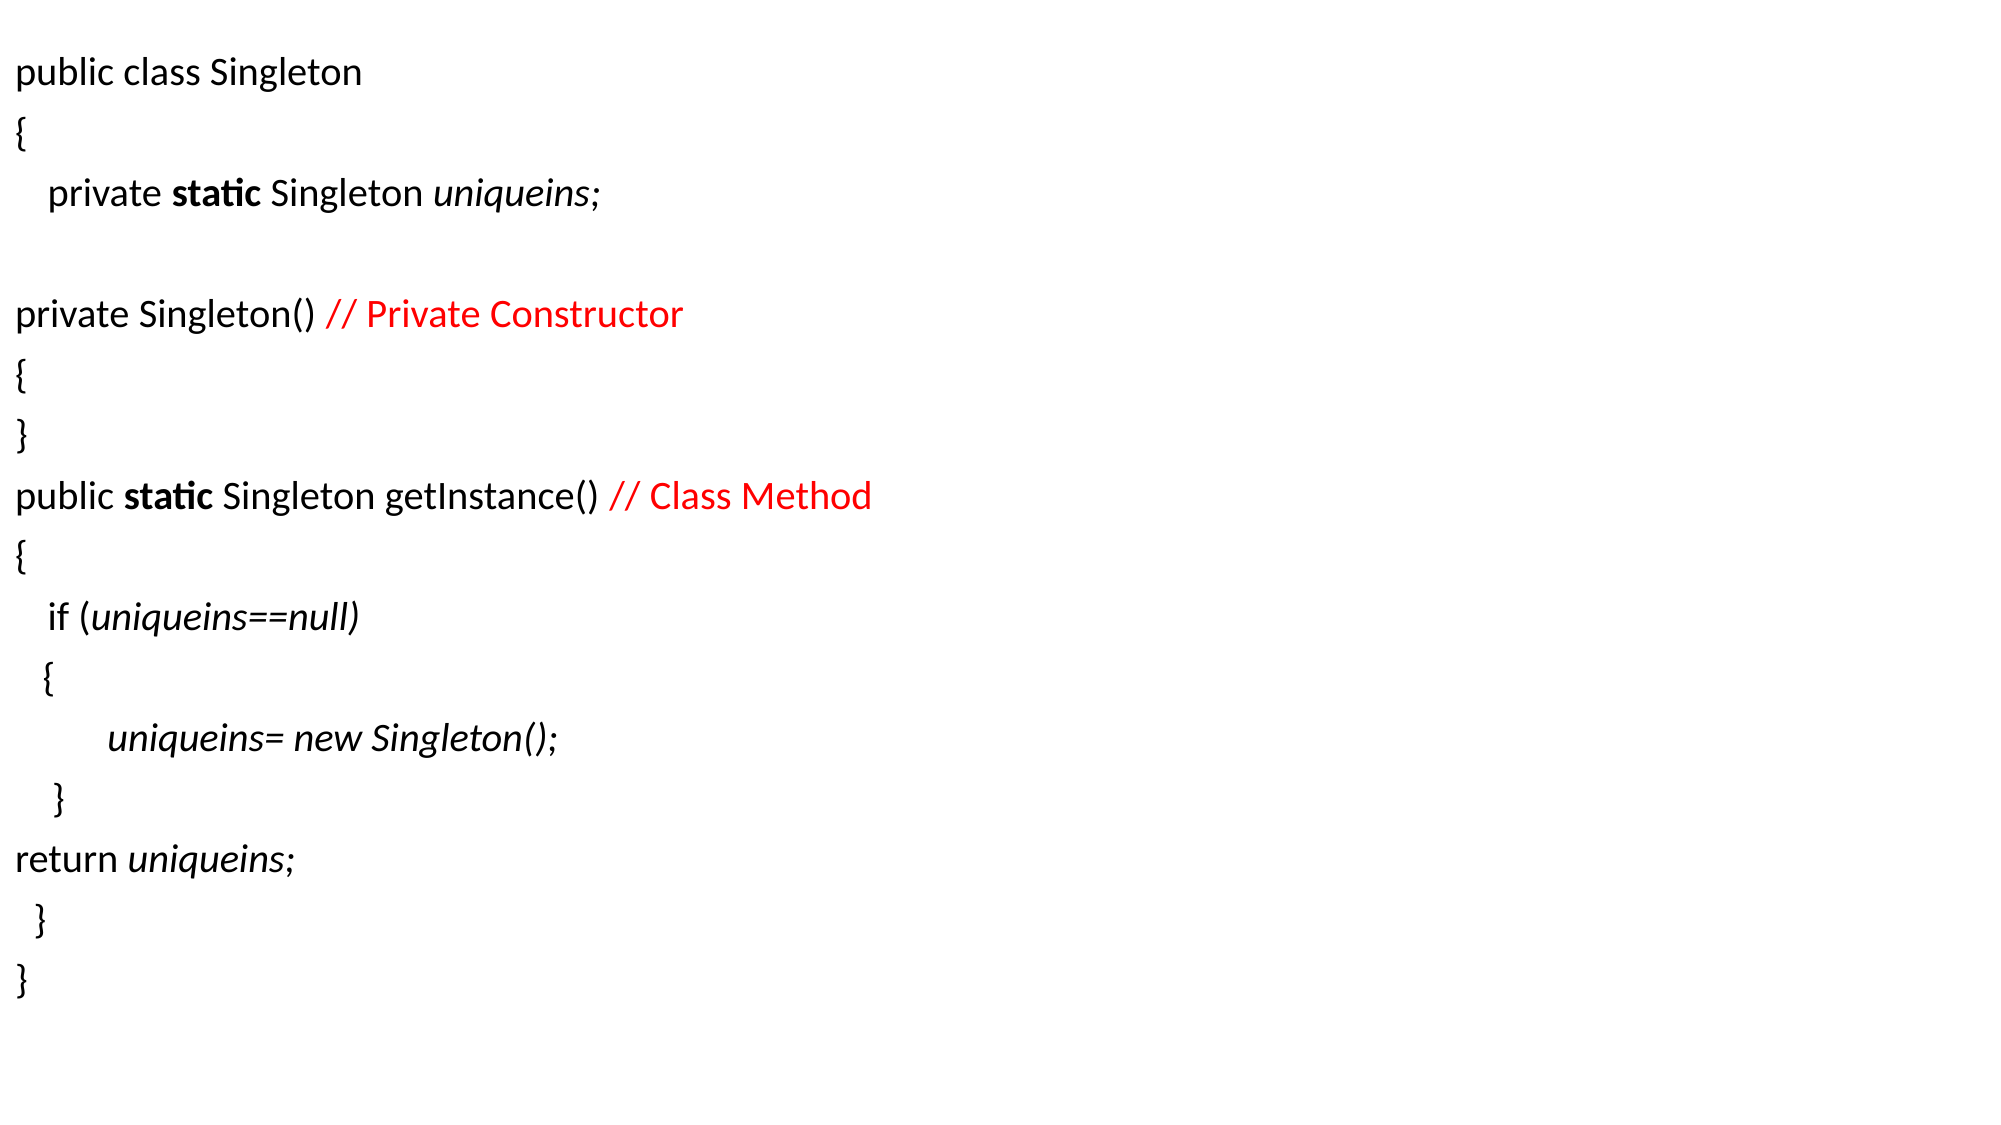

public class Singleton
{
	private static Singleton uniqueins;

private Singleton() // Private Constructor
{
}
public static Singleton getInstance() // Class Method
{
	if (uniqueins==null)
   {
          uniqueins= new Singleton();
    }
return uniqueins;
  }
}

33